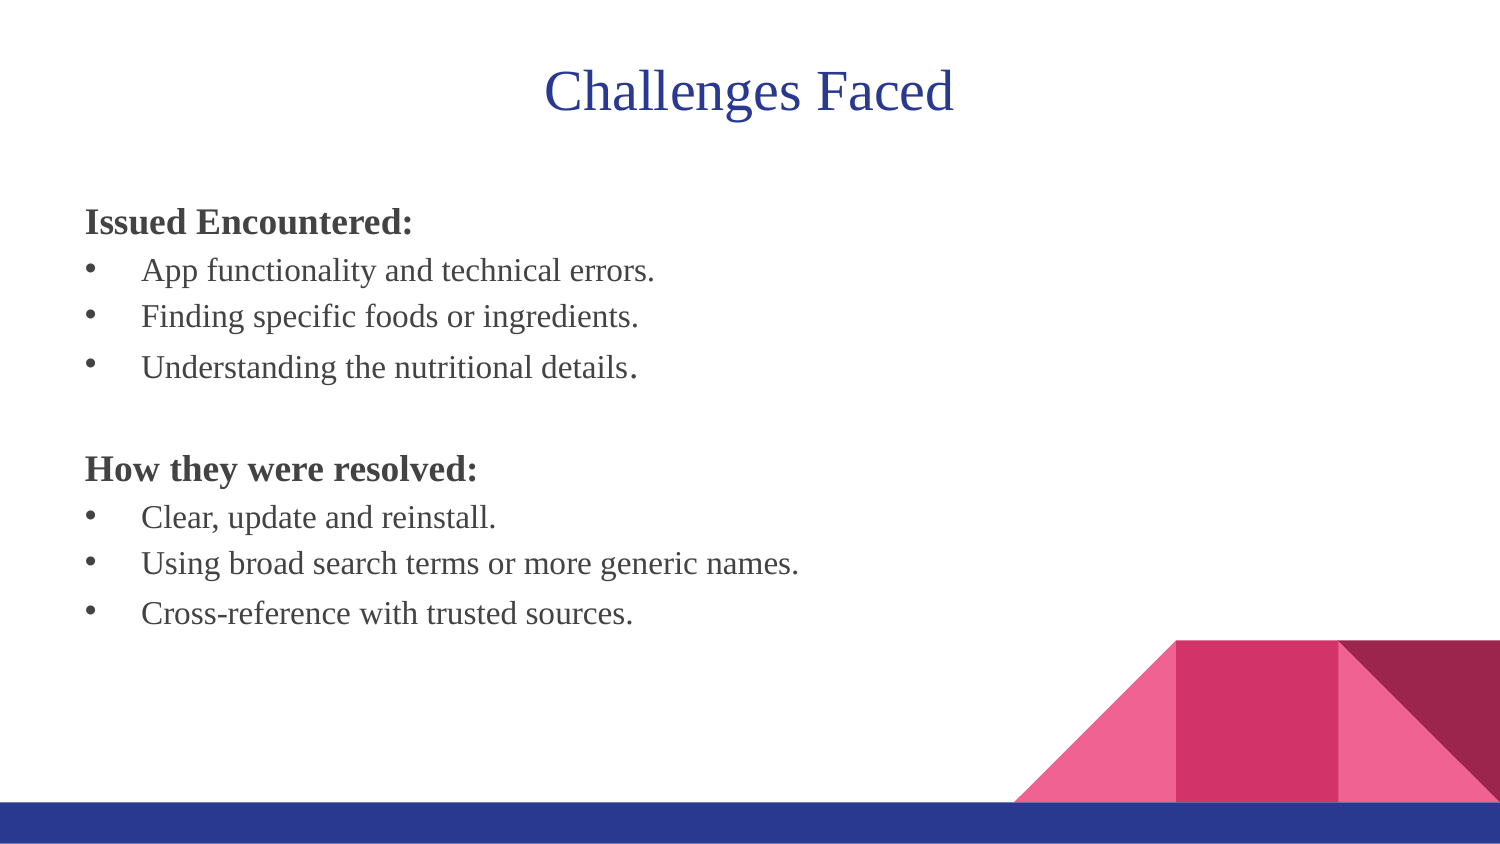

# Challenges Faced
Issued Encountered:
App functionality and technical errors.
Finding specific foods or ingredients.
Understanding the nutritional details.

How they were resolved:
Clear, update and reinstall.
Using broad search terms or more generic names.
Cross-reference with trusted sources.